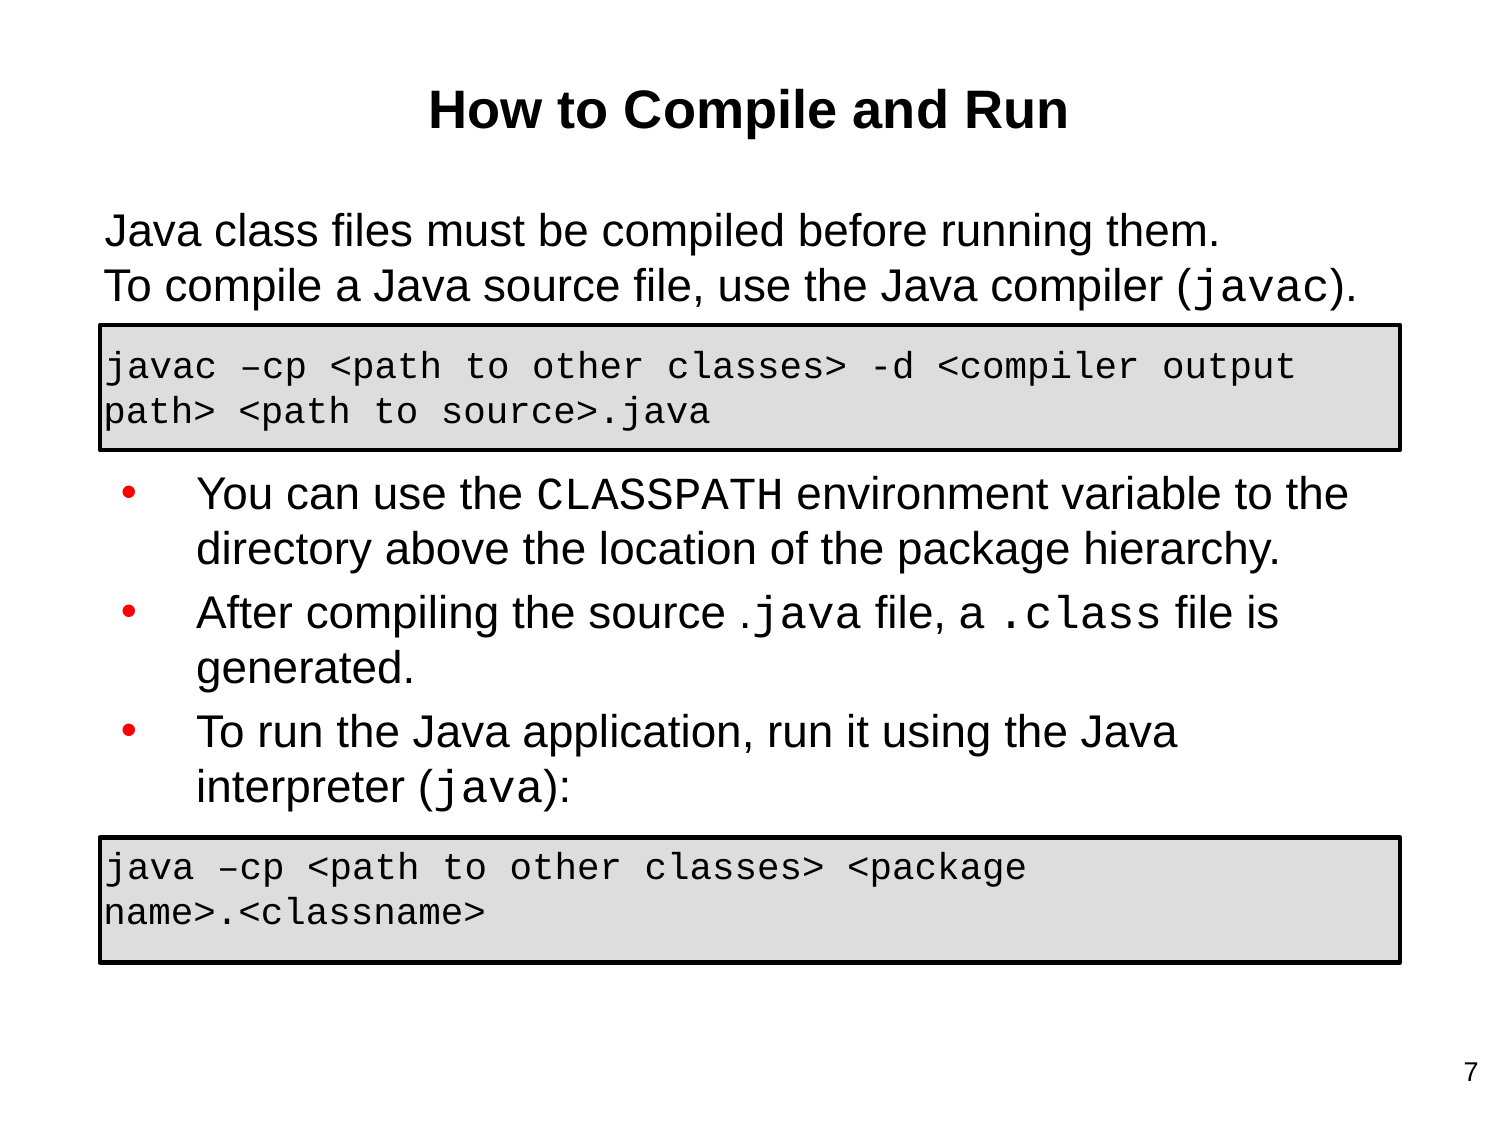

# How to Compile and Run
Java class files must be compiled before running them.
To compile a Java source file, use the Java compiler (javac).

javac –cp <path to other classes> -d <compiler output path> <path to source>.java

You can use the CLASSPATH environment variable to the directory above the location of the package hierarchy.
After compiling the source .java file, a .class file is generated.
To run the Java application, run it using the Java interpreter (java):

java –cp <path to other classes> <package name>.<classname>

7